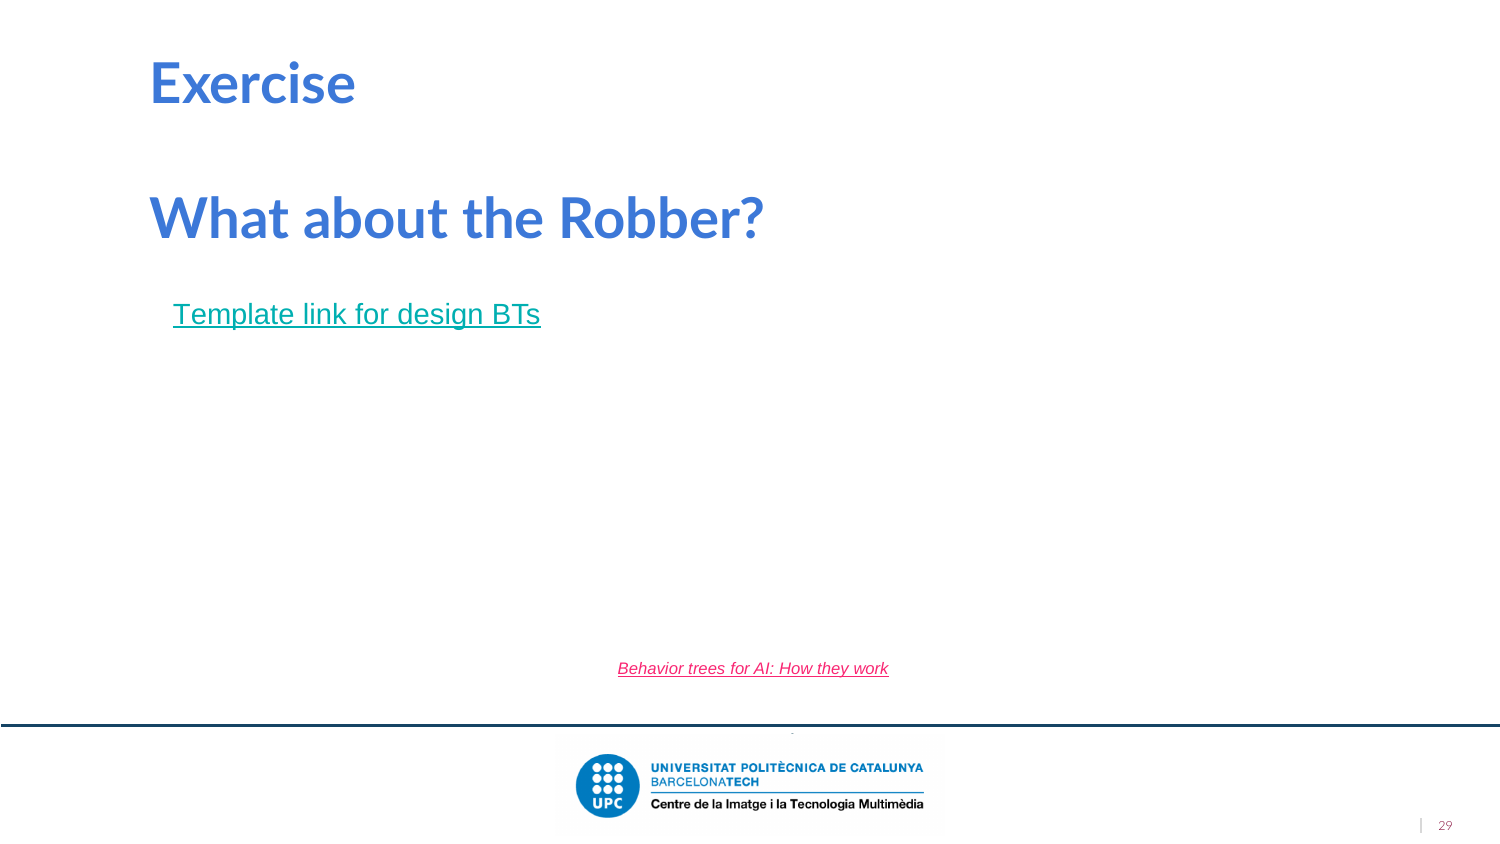

Exercise

What about the Robber?

Template link for design BTs

Behavior trees for AI: How they work